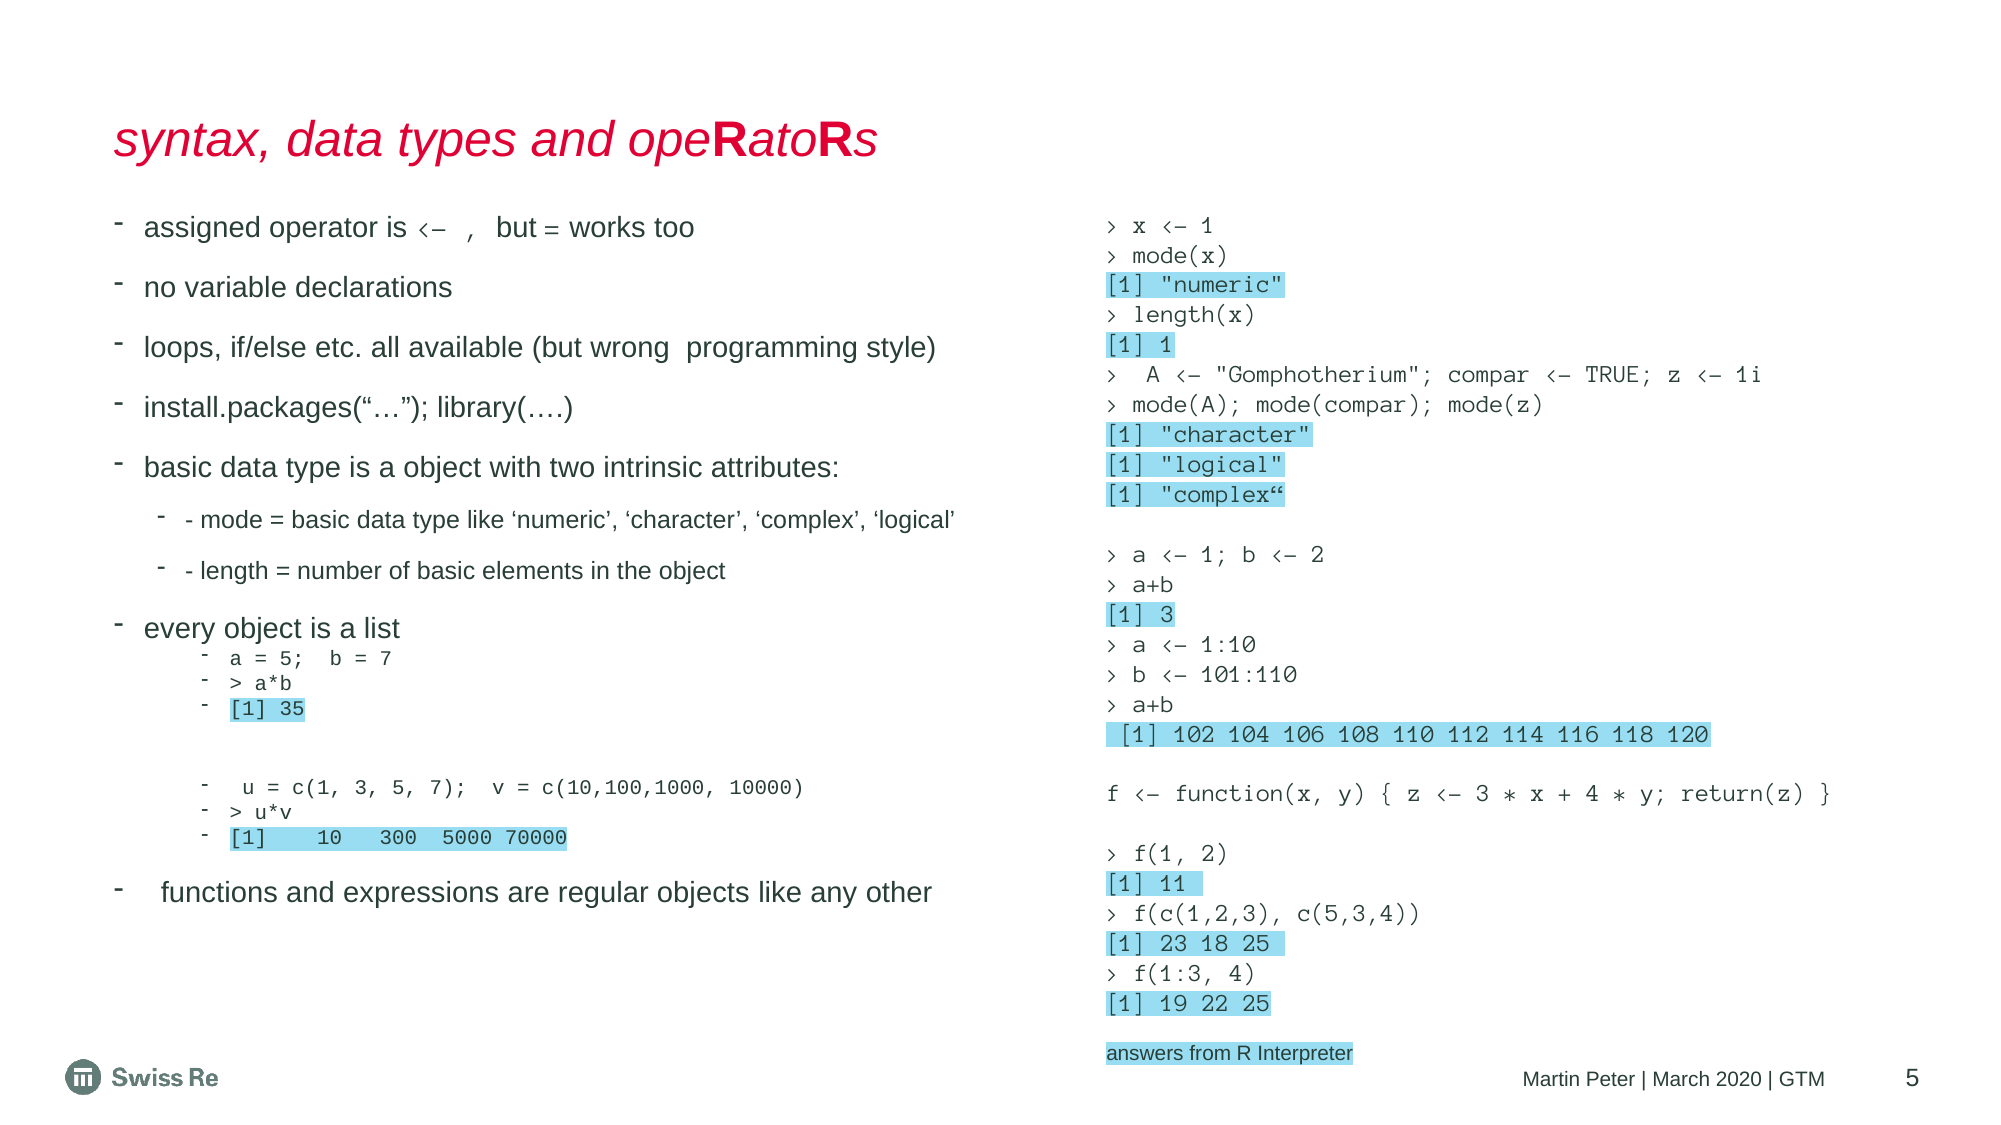

# syntax, data types and opeRatoRs
assigned operator is <- , but = works too
no variable declarations
loops, if/else etc. all available (but wrong  programming style)
install.packages(“…”); library(….)
basic data type is a object with two intrinsic attributes:
- mode = basic data type like ‘numeric’, ‘character’, ‘complex’, ‘logical’
- length = number of basic elements in the object
every object is a list
a = 5;  b = 7
> a*b
[1] 35

 u = c(1, 3, 5, 7);  v = c(10,100,1000, 10000)
> u*v
[1]    10   300  5000 70000
functions and expressions are regular objects like any other

> x <- 1
> mode(x)
[1] "numeric"
> length(x)
[1] 1
>  A <- "Gomphotherium"; compar <- TRUE; z <- 1i
> mode(A); mode(compar); mode(z)
[1] "character"
[1] "logical"
[1] "complex“

> a <- 1; b <- 2
> a+b
[1] 3
> a <- 1:10
> b <- 101:110
> a+b
 [1] 102 104 106 108 110 112 114 116 118 120

f <- function(x, y) { z <- 3 * x + 4 * y; return(z) }

> f(1, 2)
[1] 11
> f(c(1,2,3), c(5,3,4))
[1] 23 18 25
> f(1:3, 4)
[1] 19 22 25

answers from R Interpreter

5